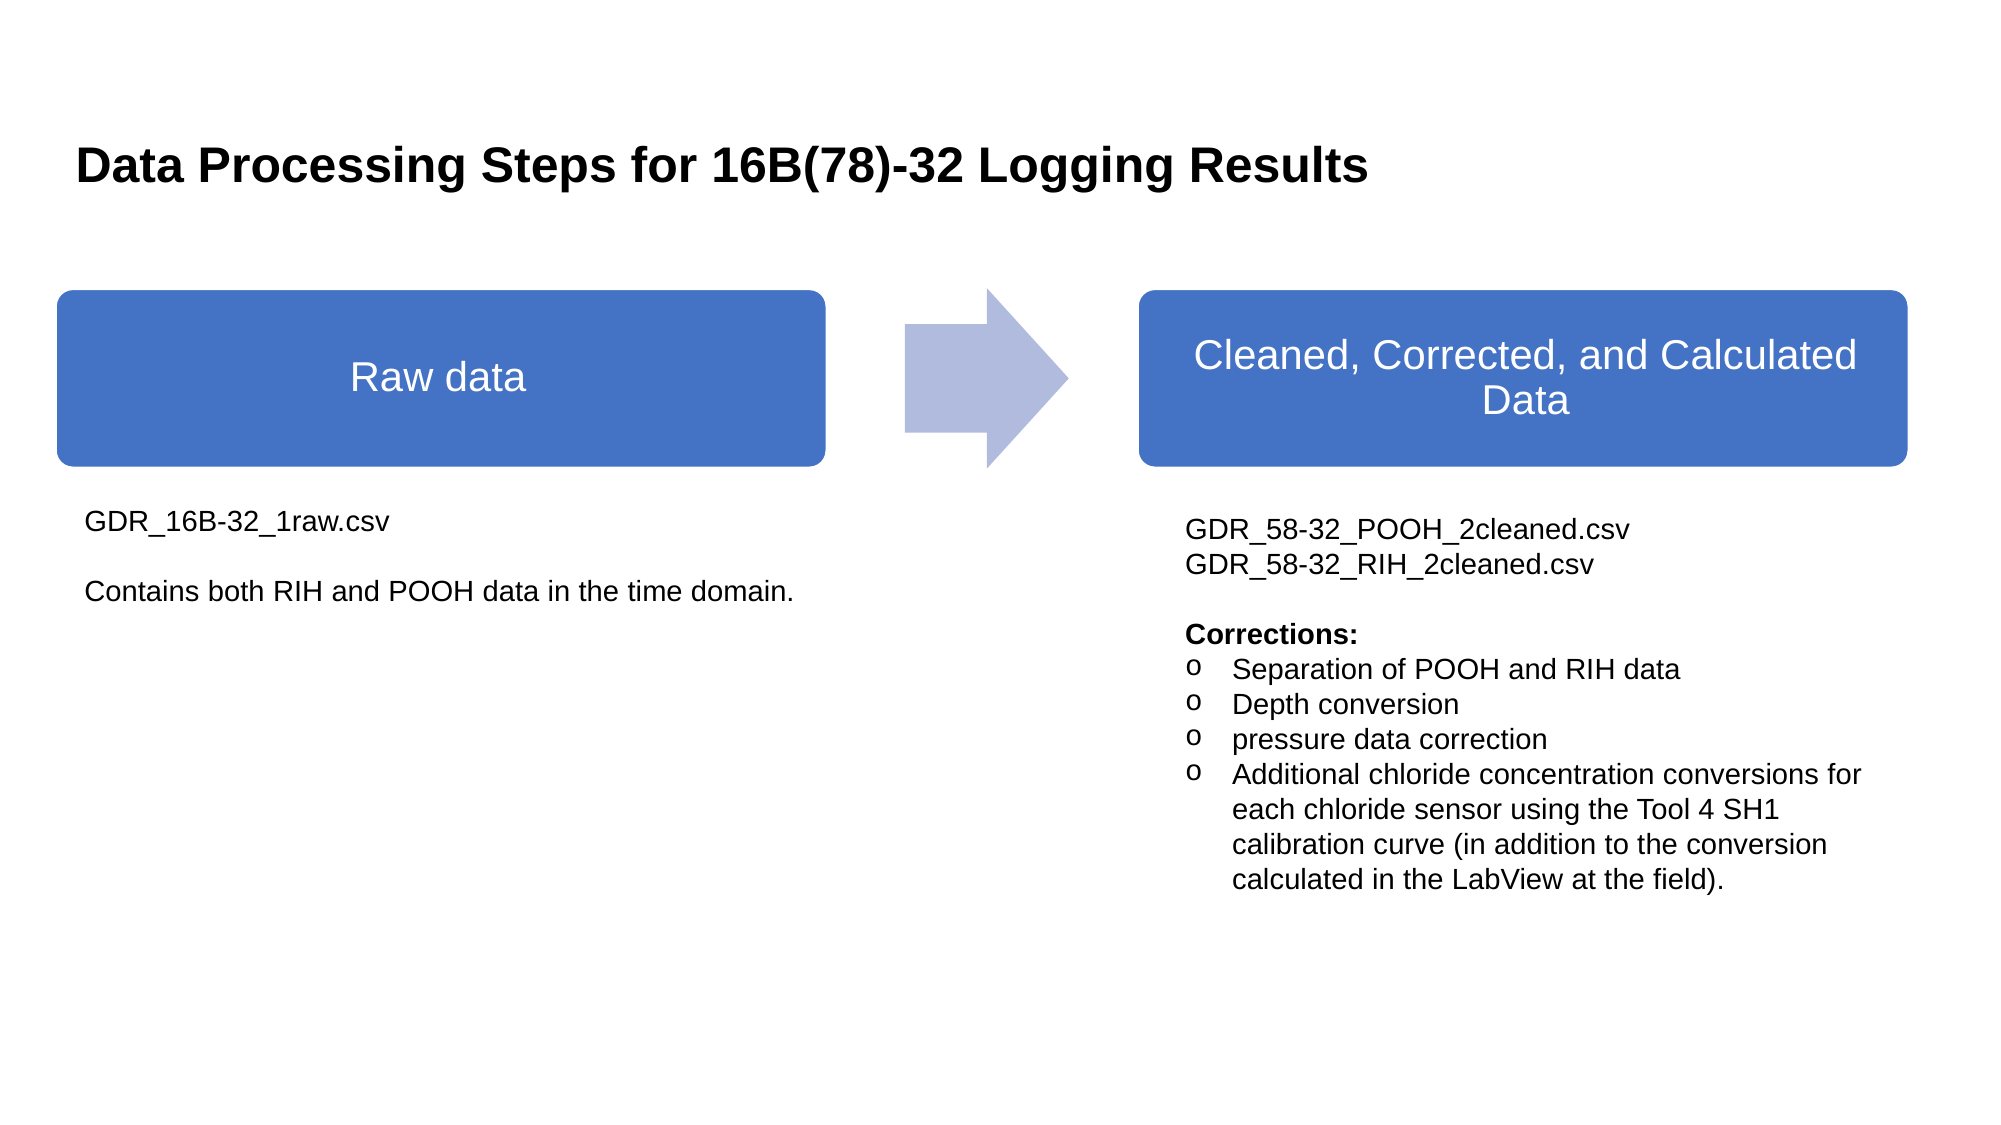

Data Processing Steps for 16B(78)-32 Logging Results
Raw data

Cleaned, Corrected, and Calculated Data
GDR_16B-32_1raw.csv

Contains both RIH and POOH data in the time domain.
GDR_58-32_POOH_2cleaned.csv
GDR_58-32_RIH_2cleaned.csv

Corrections:
Separation of POOH and RIH data
Depth conversion
pressure data correction
Additional chloride concentration conversions for each chloride sensor using the Tool 4 SH1 calibration curve (in addition to the conversion calculated in the LabView at the field).